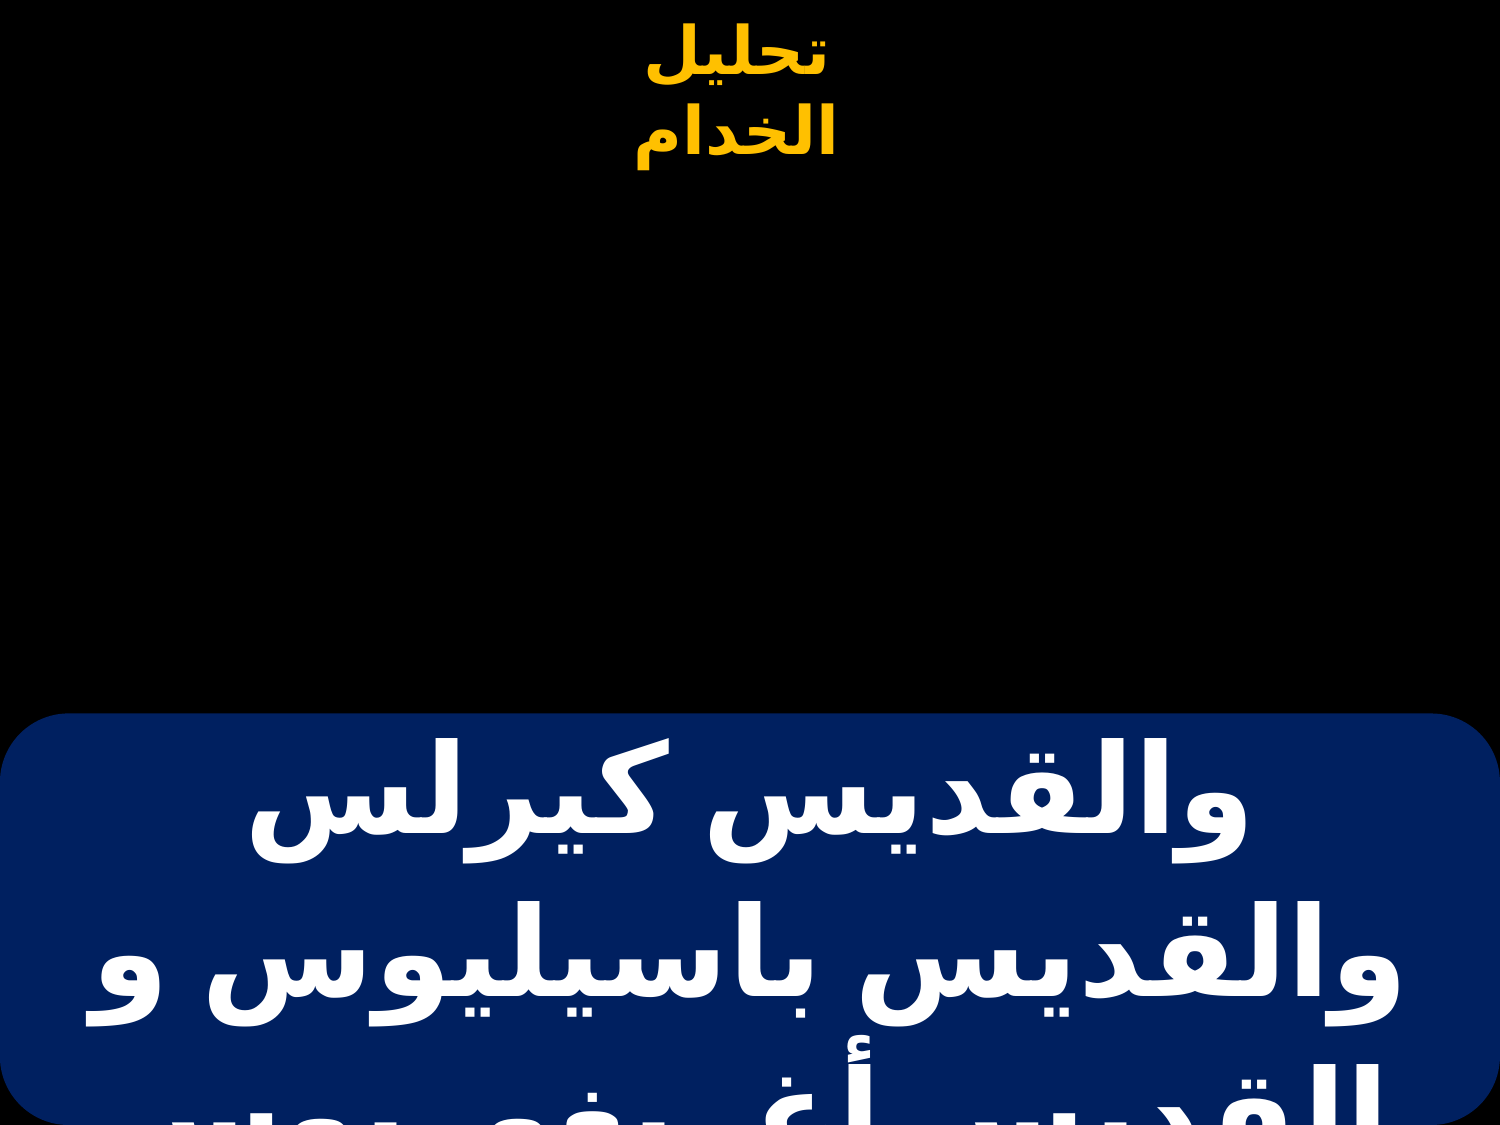

| والقديس كيرلس والقديس باسيليوس و القديس أغريغوريوس |
| --- |
#